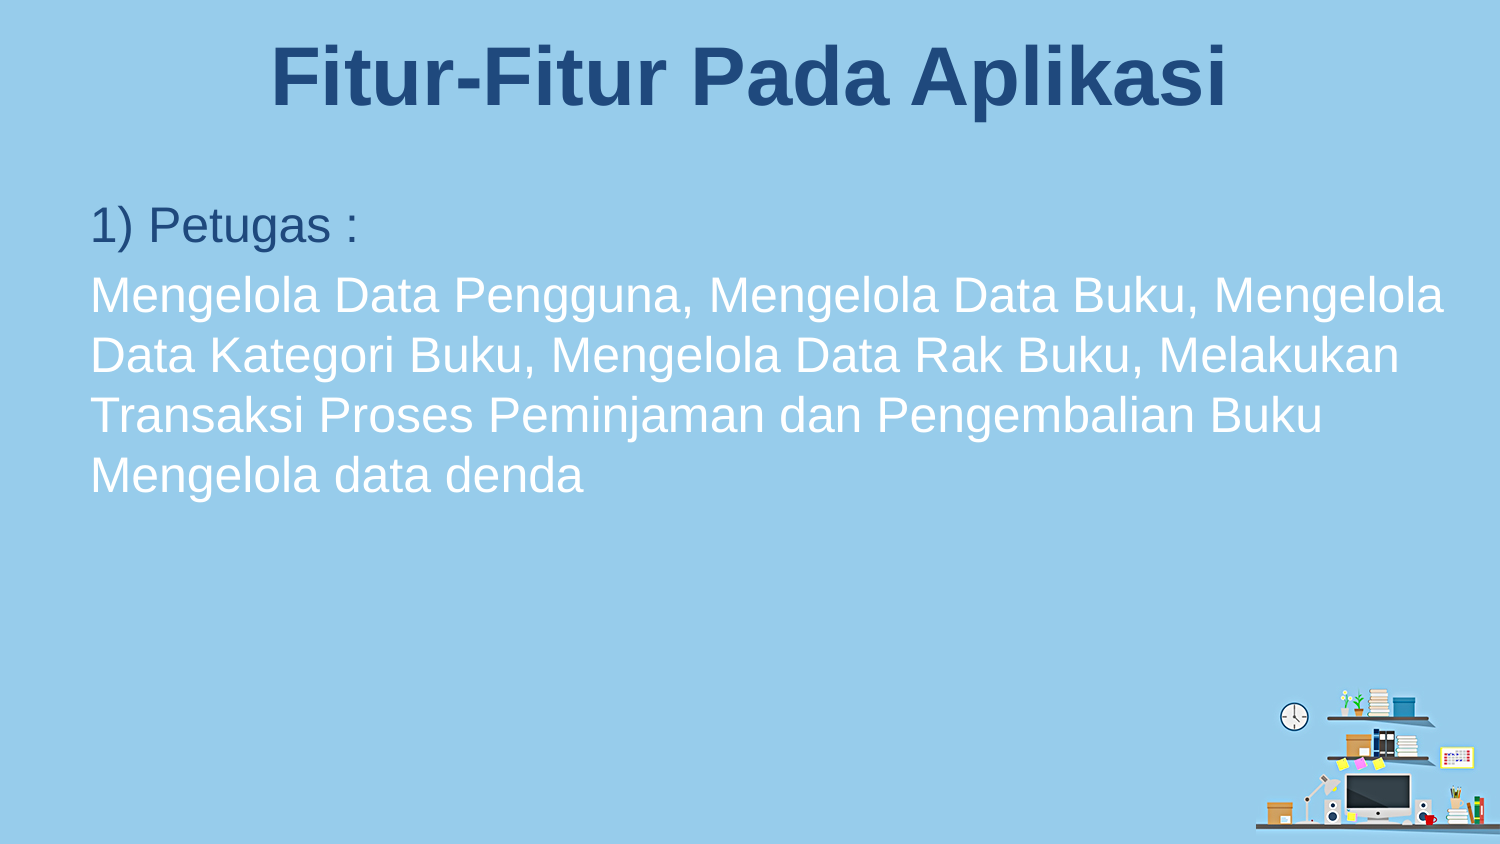

# Fitur-Fitur Pada Aplikasi
1) Petugas :
Mengelola Data Pengguna, Mengelola Data Buku, Mengelola Data Kategori Buku, Mengelola Data Rak Buku, Melakukan Transaksi Proses Peminjaman dan Pengembalian Buku Mengelola data denda